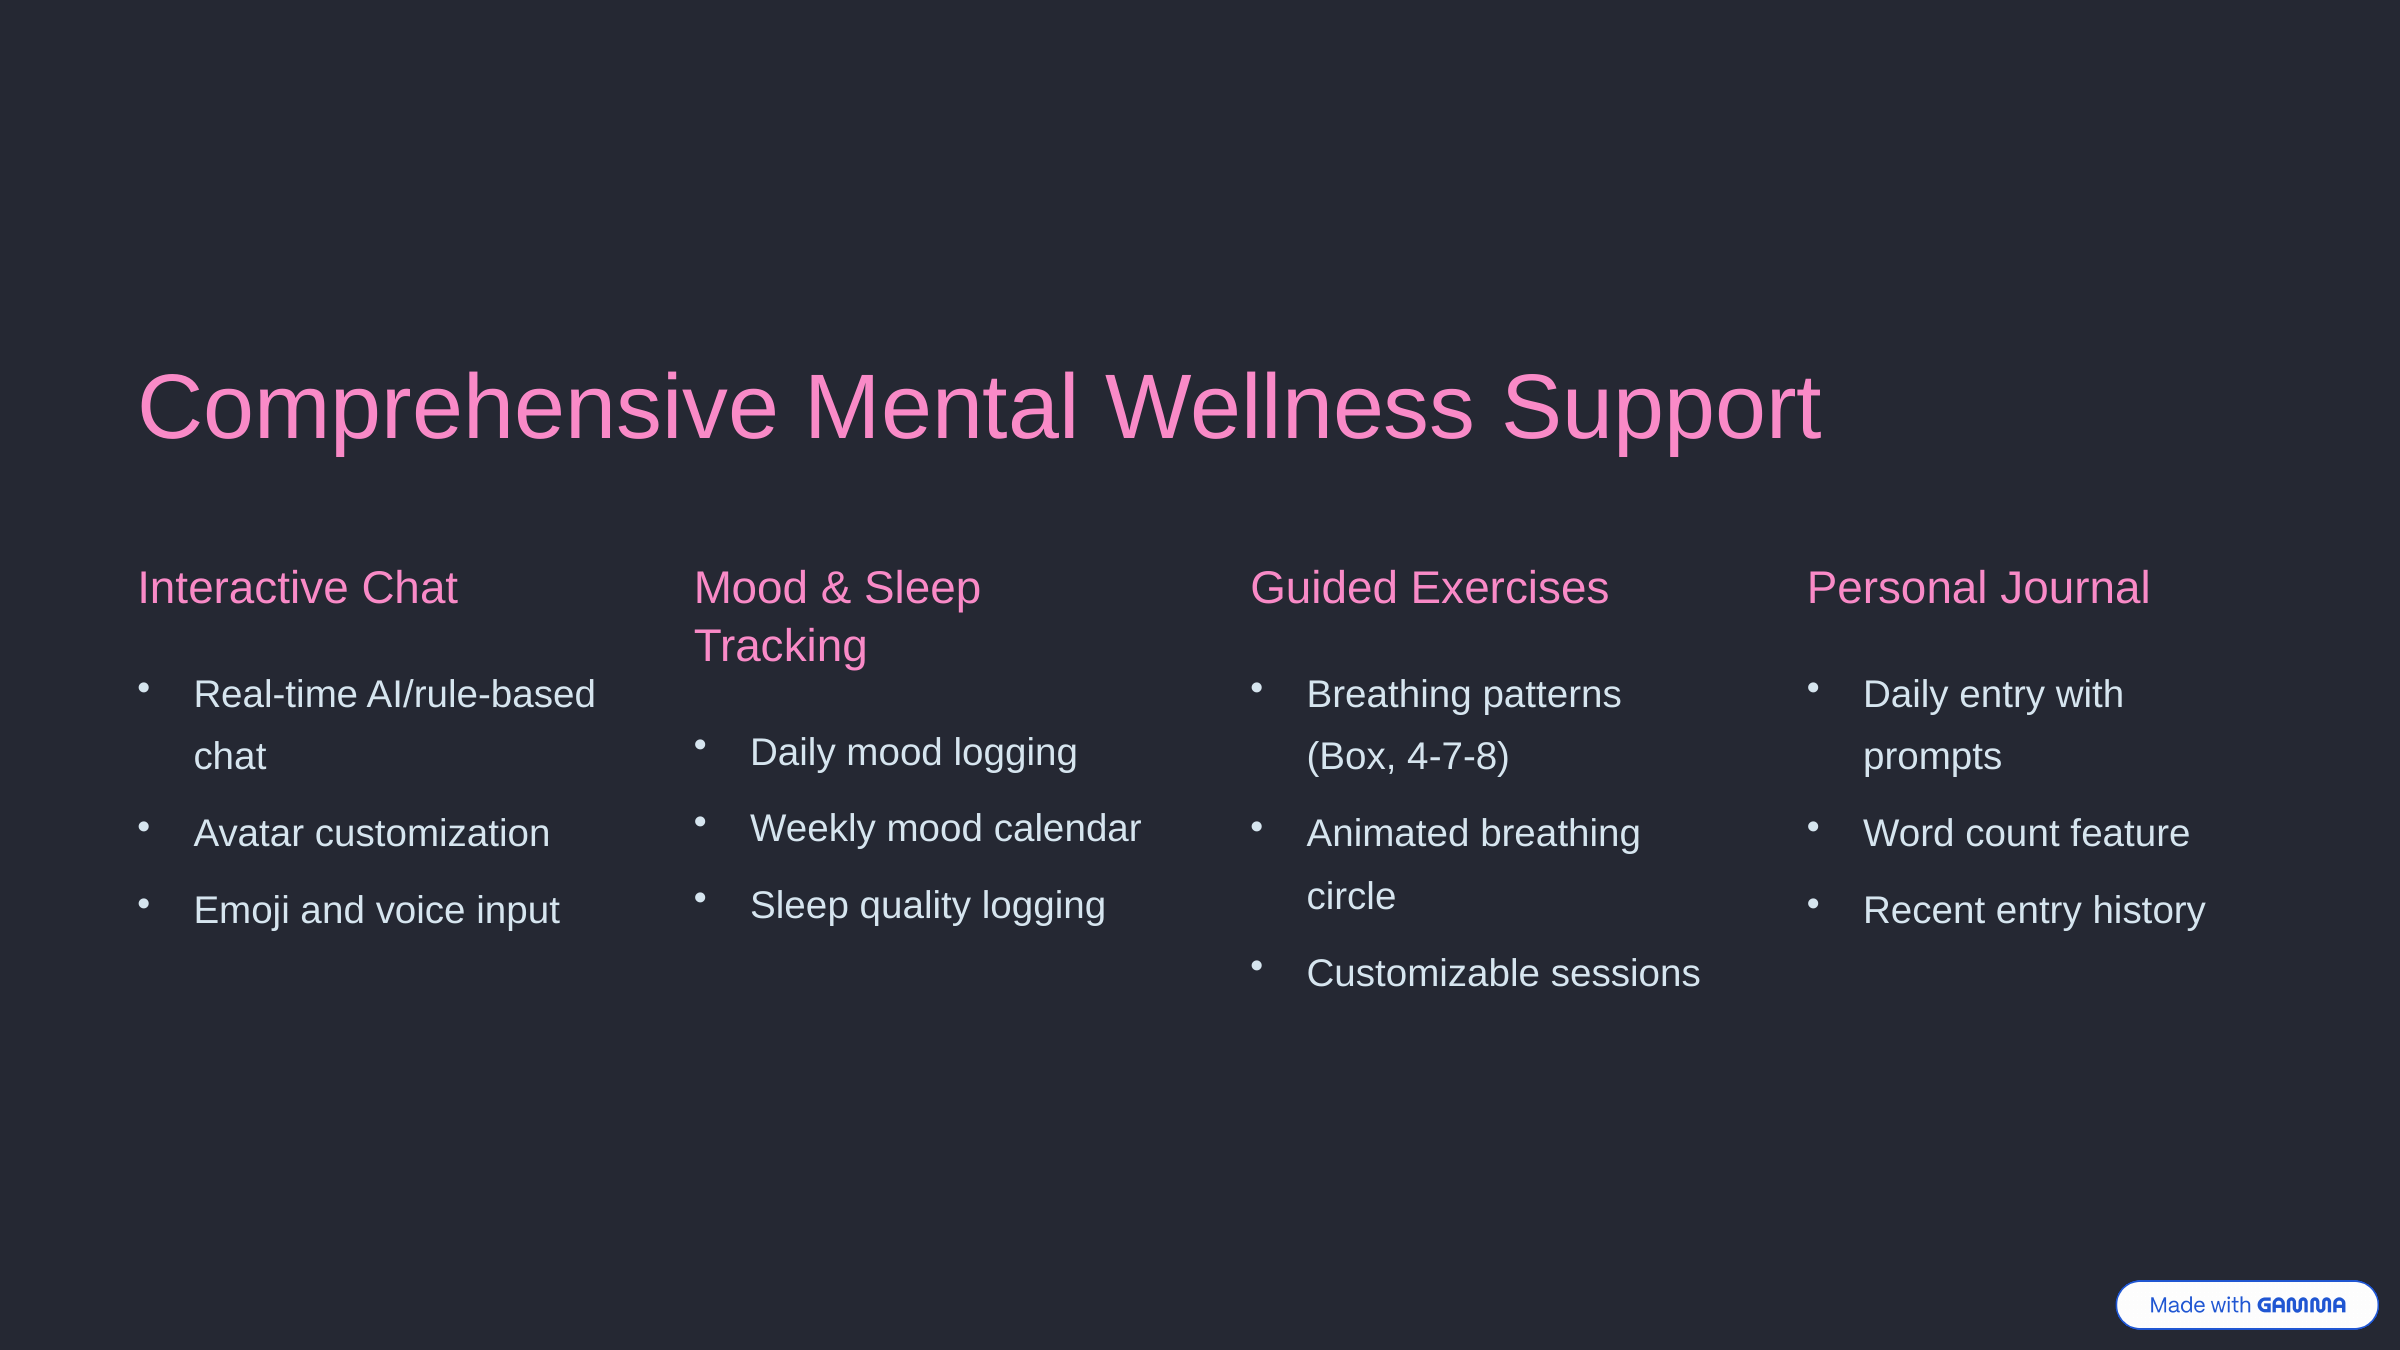

Comprehensive Mental Wellness Support
Interactive Chat
Mood & Sleep Tracking
Guided Exercises
Personal Journal
Real-time AI/rule-based chat
Breathing patterns (Box, 4-7-8)
Daily entry with prompts
Daily mood logging
Weekly mood calendar
Avatar customization
Animated breathing circle
Word count feature
Sleep quality logging
Emoji and voice input
Recent entry history
Customizable sessions